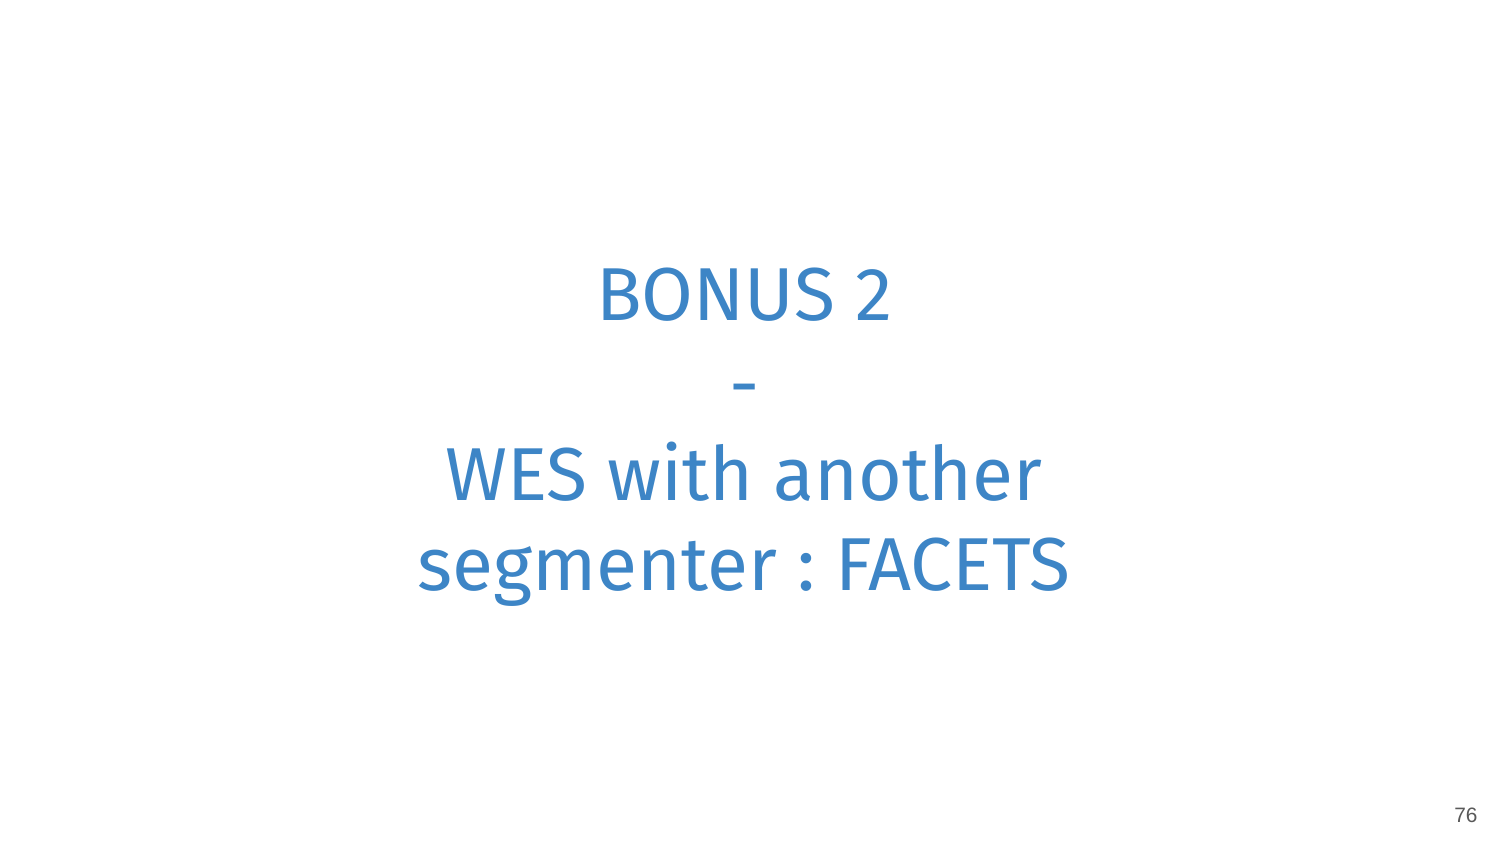

# BONUS 2
-
WES with another segmenter : FACETS
76